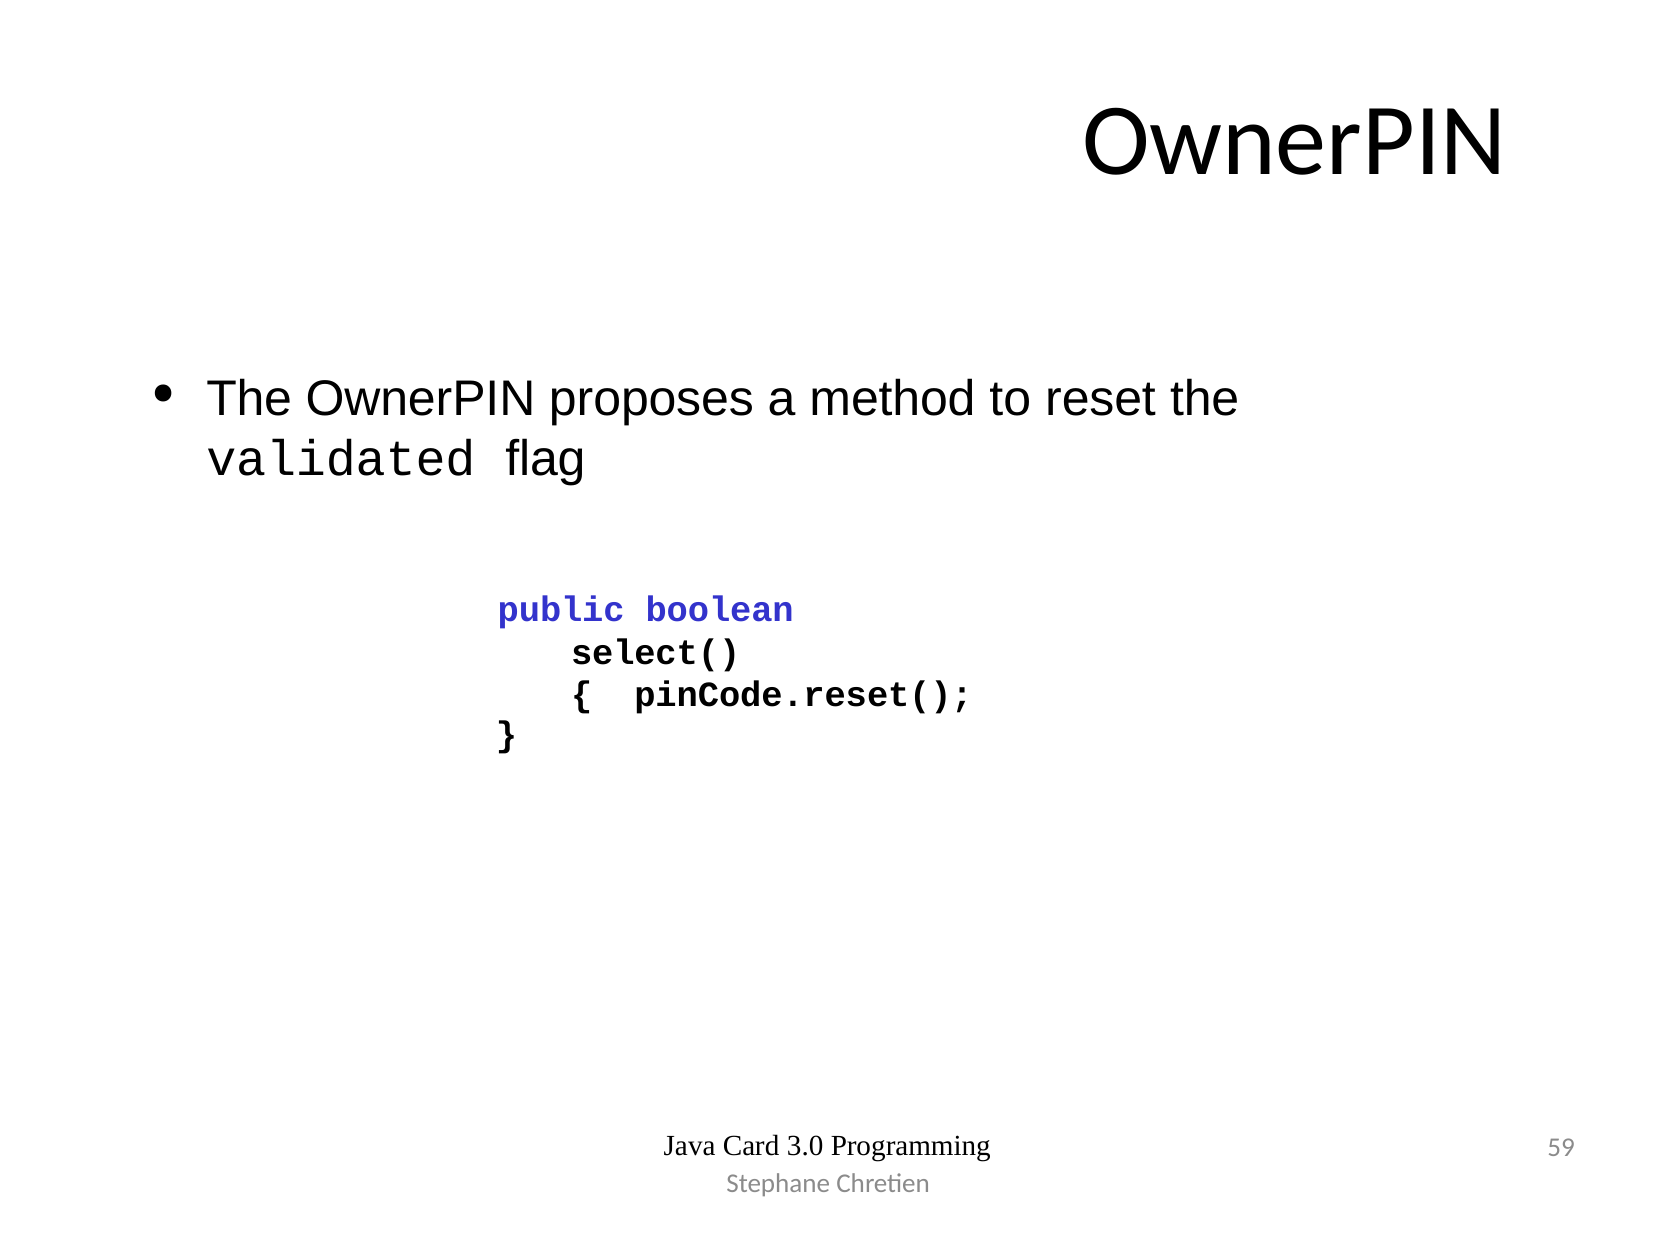

# OwnerPIN
The OwnerPIN proposes a method to reset the
validated flag
public boolean select(){  pinCode.reset();
}
Java Card 3.0 Programming
59
Stephane Chretien